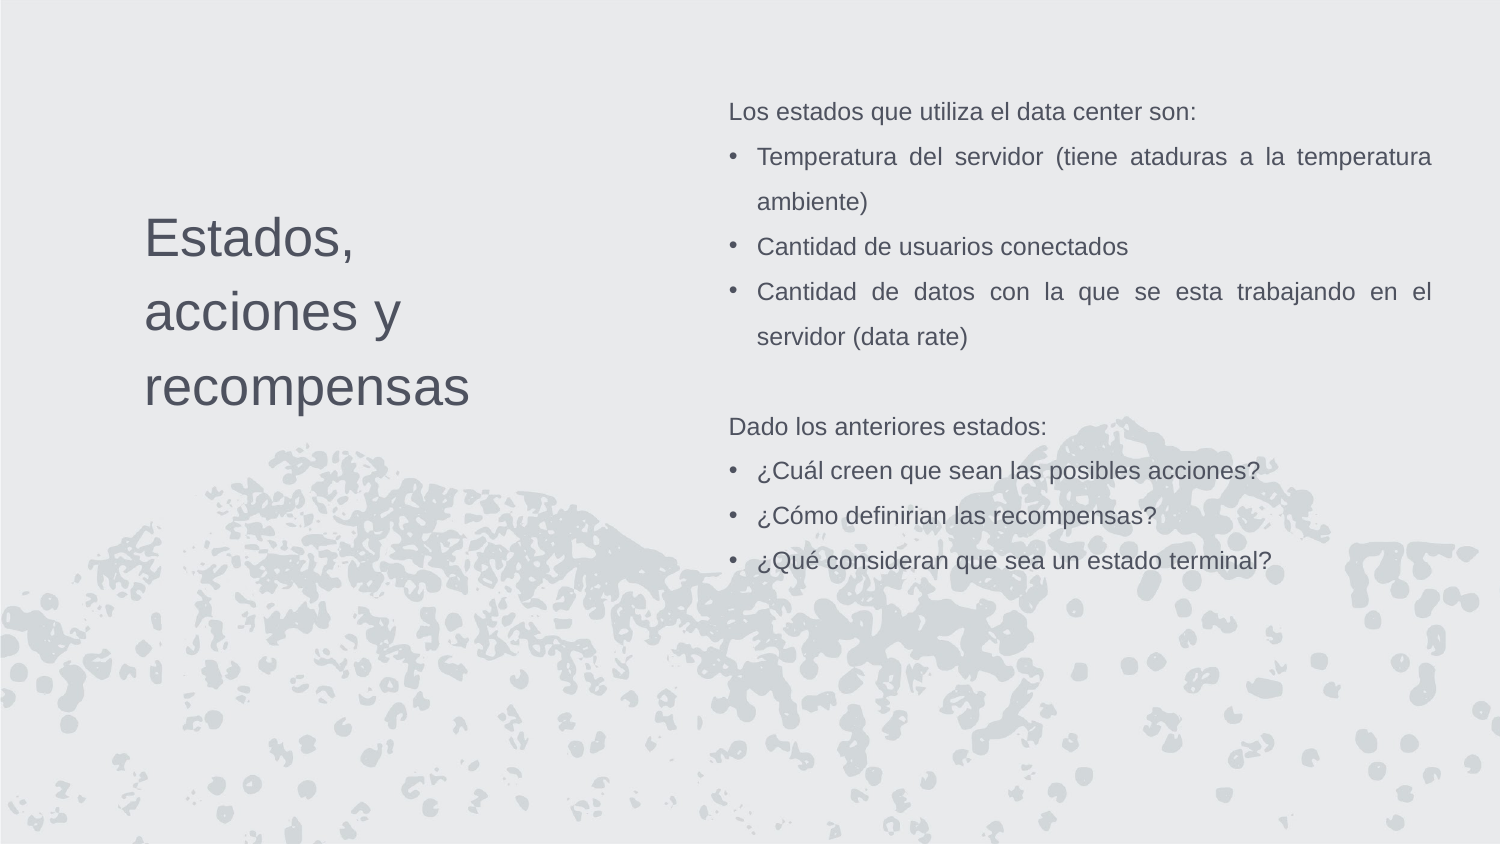

Los estados que utiliza el data center son:
Temperatura del servidor (tiene ataduras a la temperatura ambiente)
Cantidad de usuarios conectados
Cantidad de datos con la que se esta trabajando en el servidor (data rate)

Dado los anteriores estados:
¿Cuál creen que sean las posibles acciones?
¿Cómo definirian las recompensas?
¿Qué consideran que sea un estado terminal?
Estados, acciones y recompensas